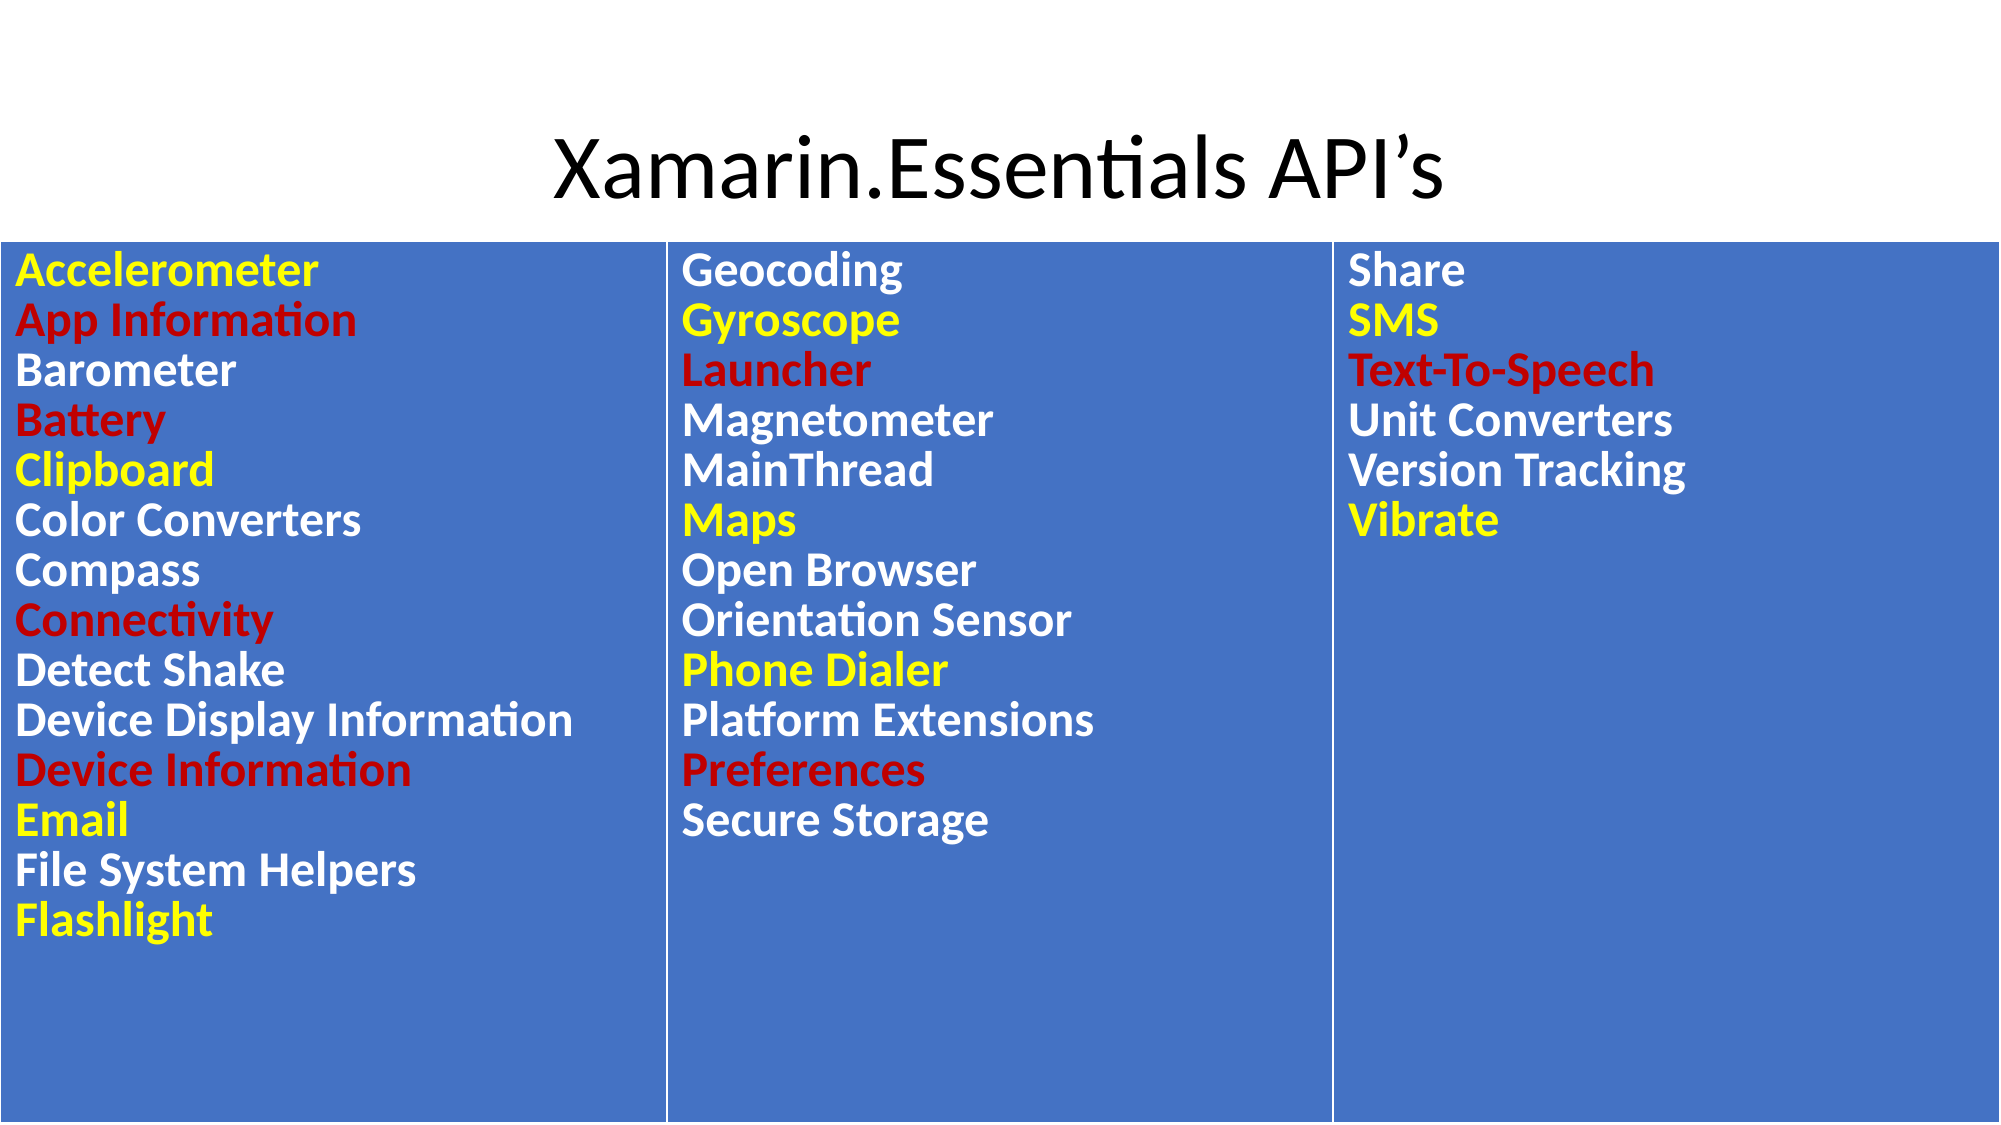

# Xamarin.Essentials API’s
| Accelerometer App Information Barometer Battery Clipboard Color Converters Compass Connectivity Detect Shake Device Display Information Device Information Email File System Helpers Flashlight | Geocoding Gyroscope Launcher Magnetometer MainThread Maps Open Browser Orientation Sensor Phone Dialer Platform Extensions Preferences Secure Storage | Share SMS Text-To-Speech Unit Converters Version Tracking Vibrate |
| --- | --- | --- |